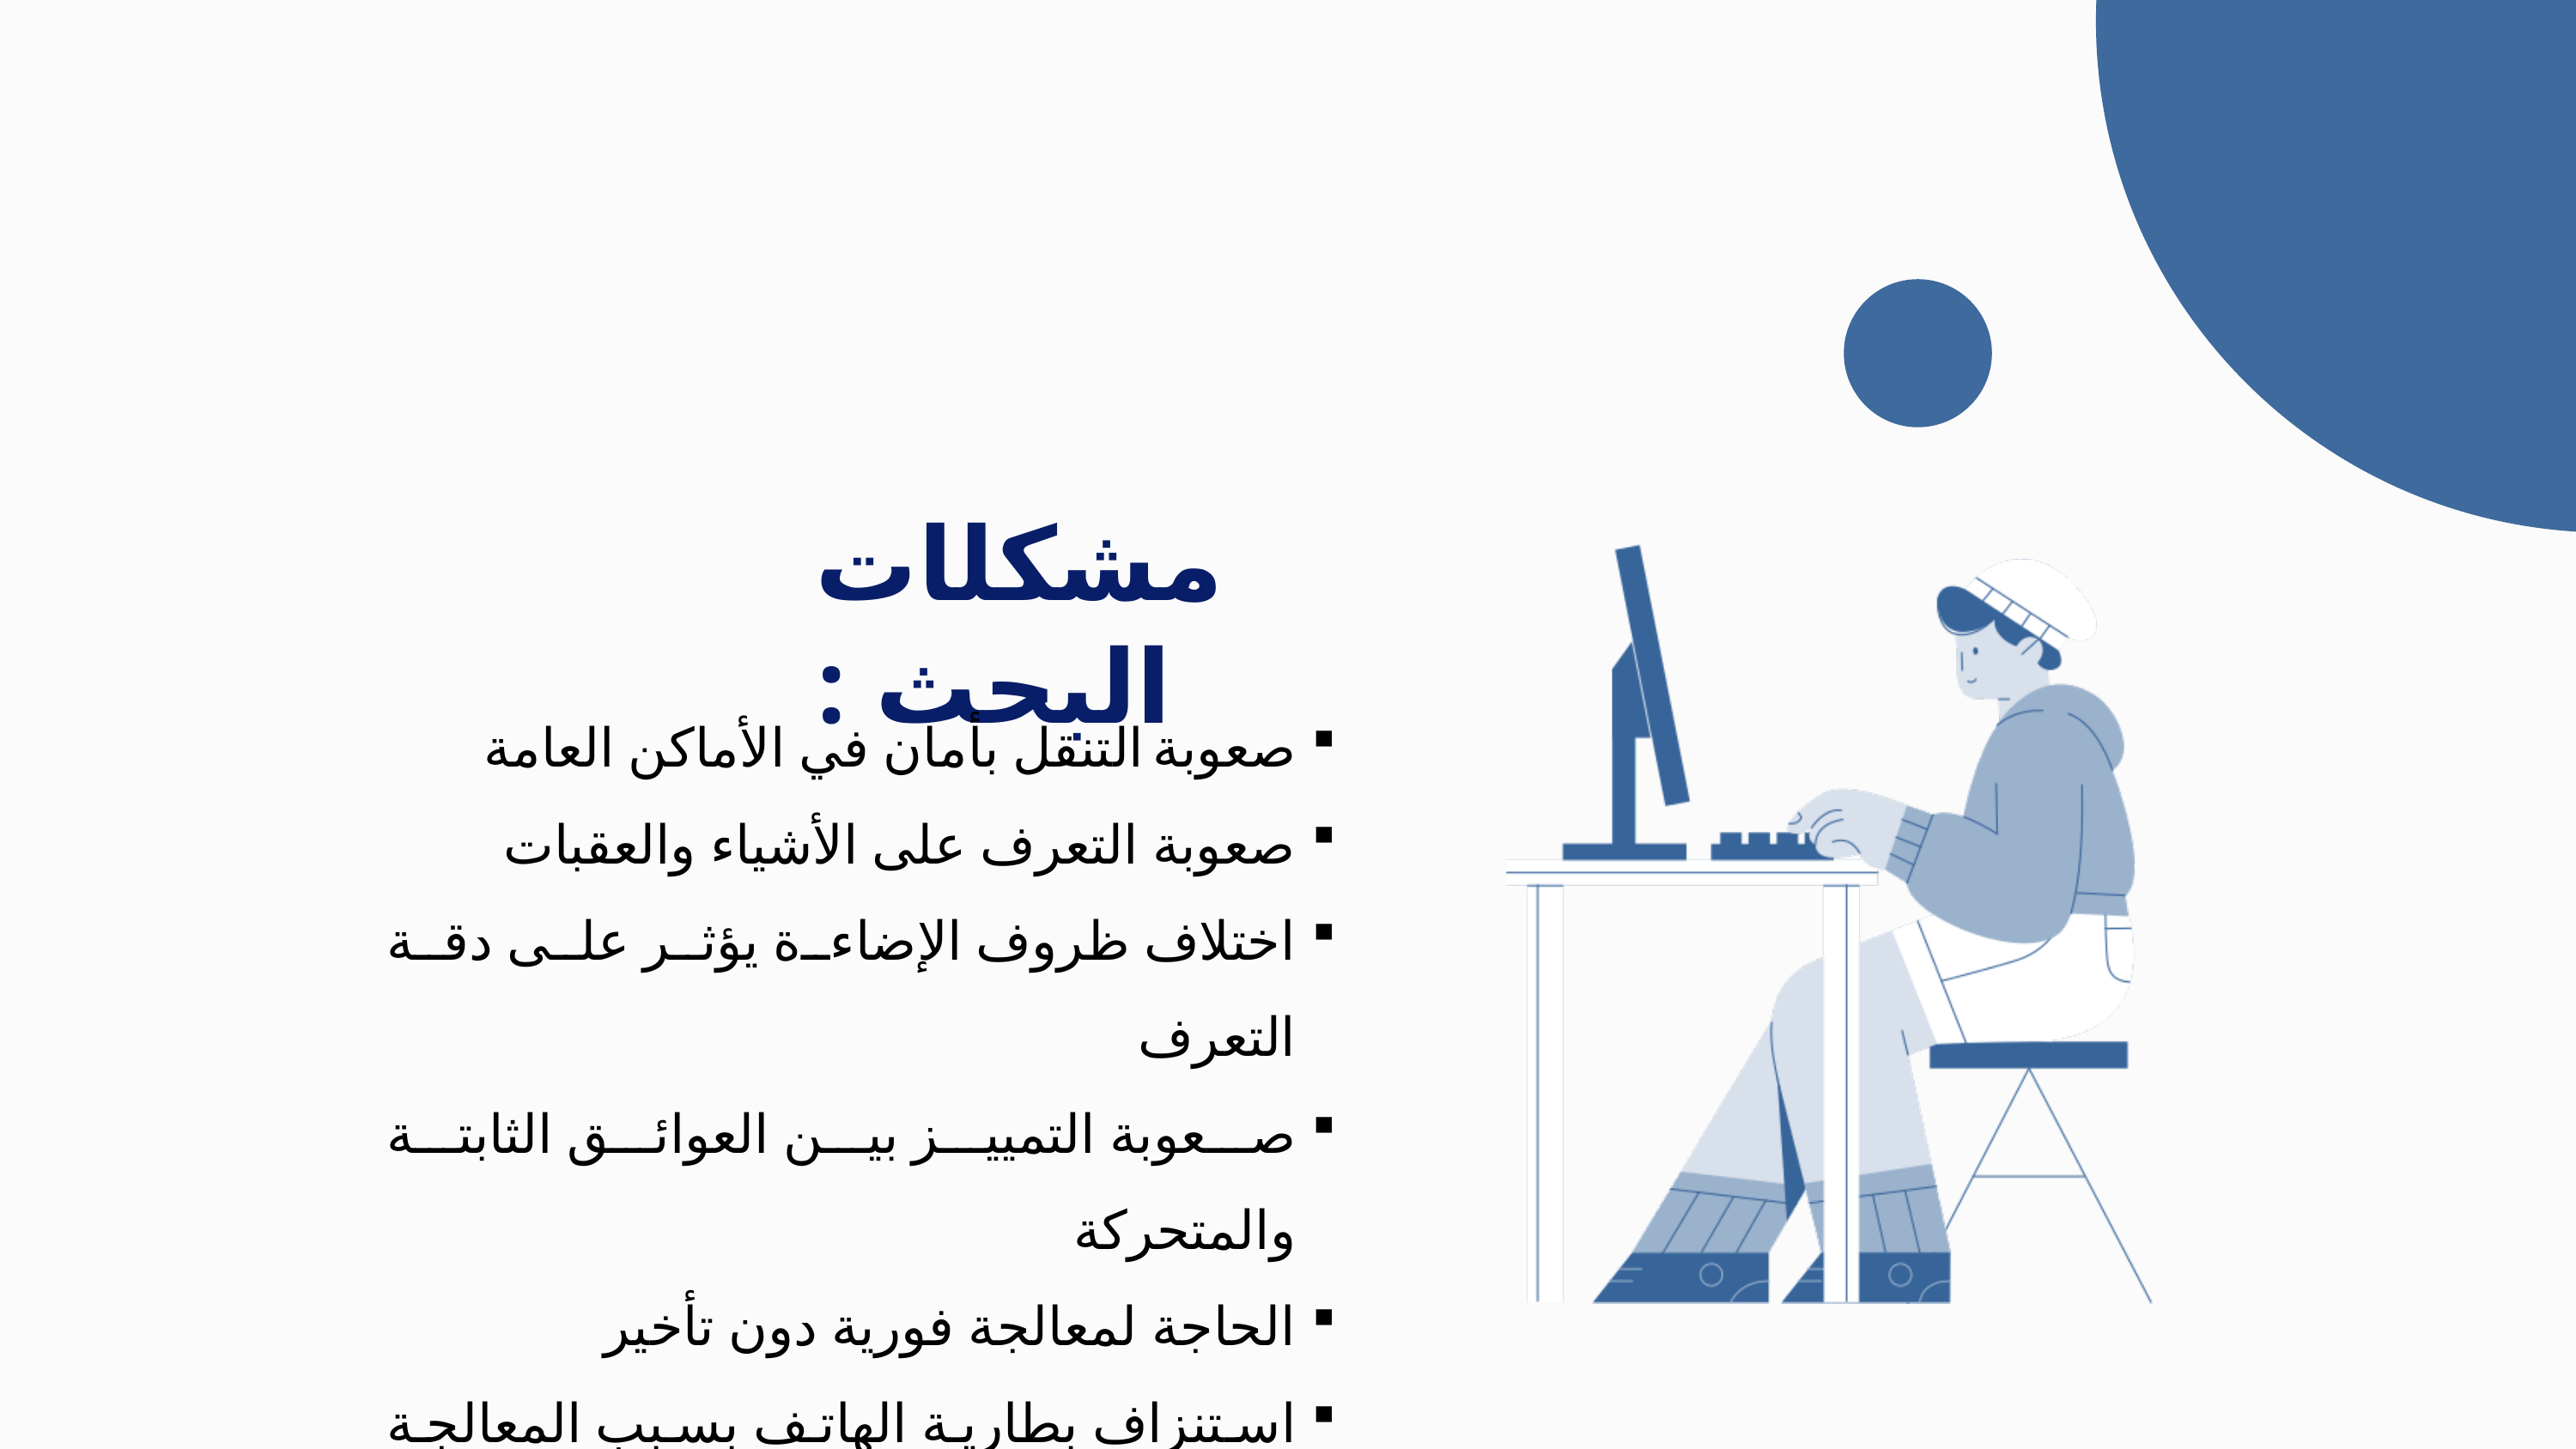

مشكلات البحث :
صعوبة التنقل بأمان في الأماكن العامة
صعوبة التعرف على الأشياء والعقبات
اختلاف ظروف الإضاءة يؤثر على دقة التعرف
صعوبة التمييز بين العوائق الثابتة والمتحركة
الحاجة لمعالجة فورية دون تأخير
استنزاف بطارية الهاتف بسبب المعالجة المستمرة